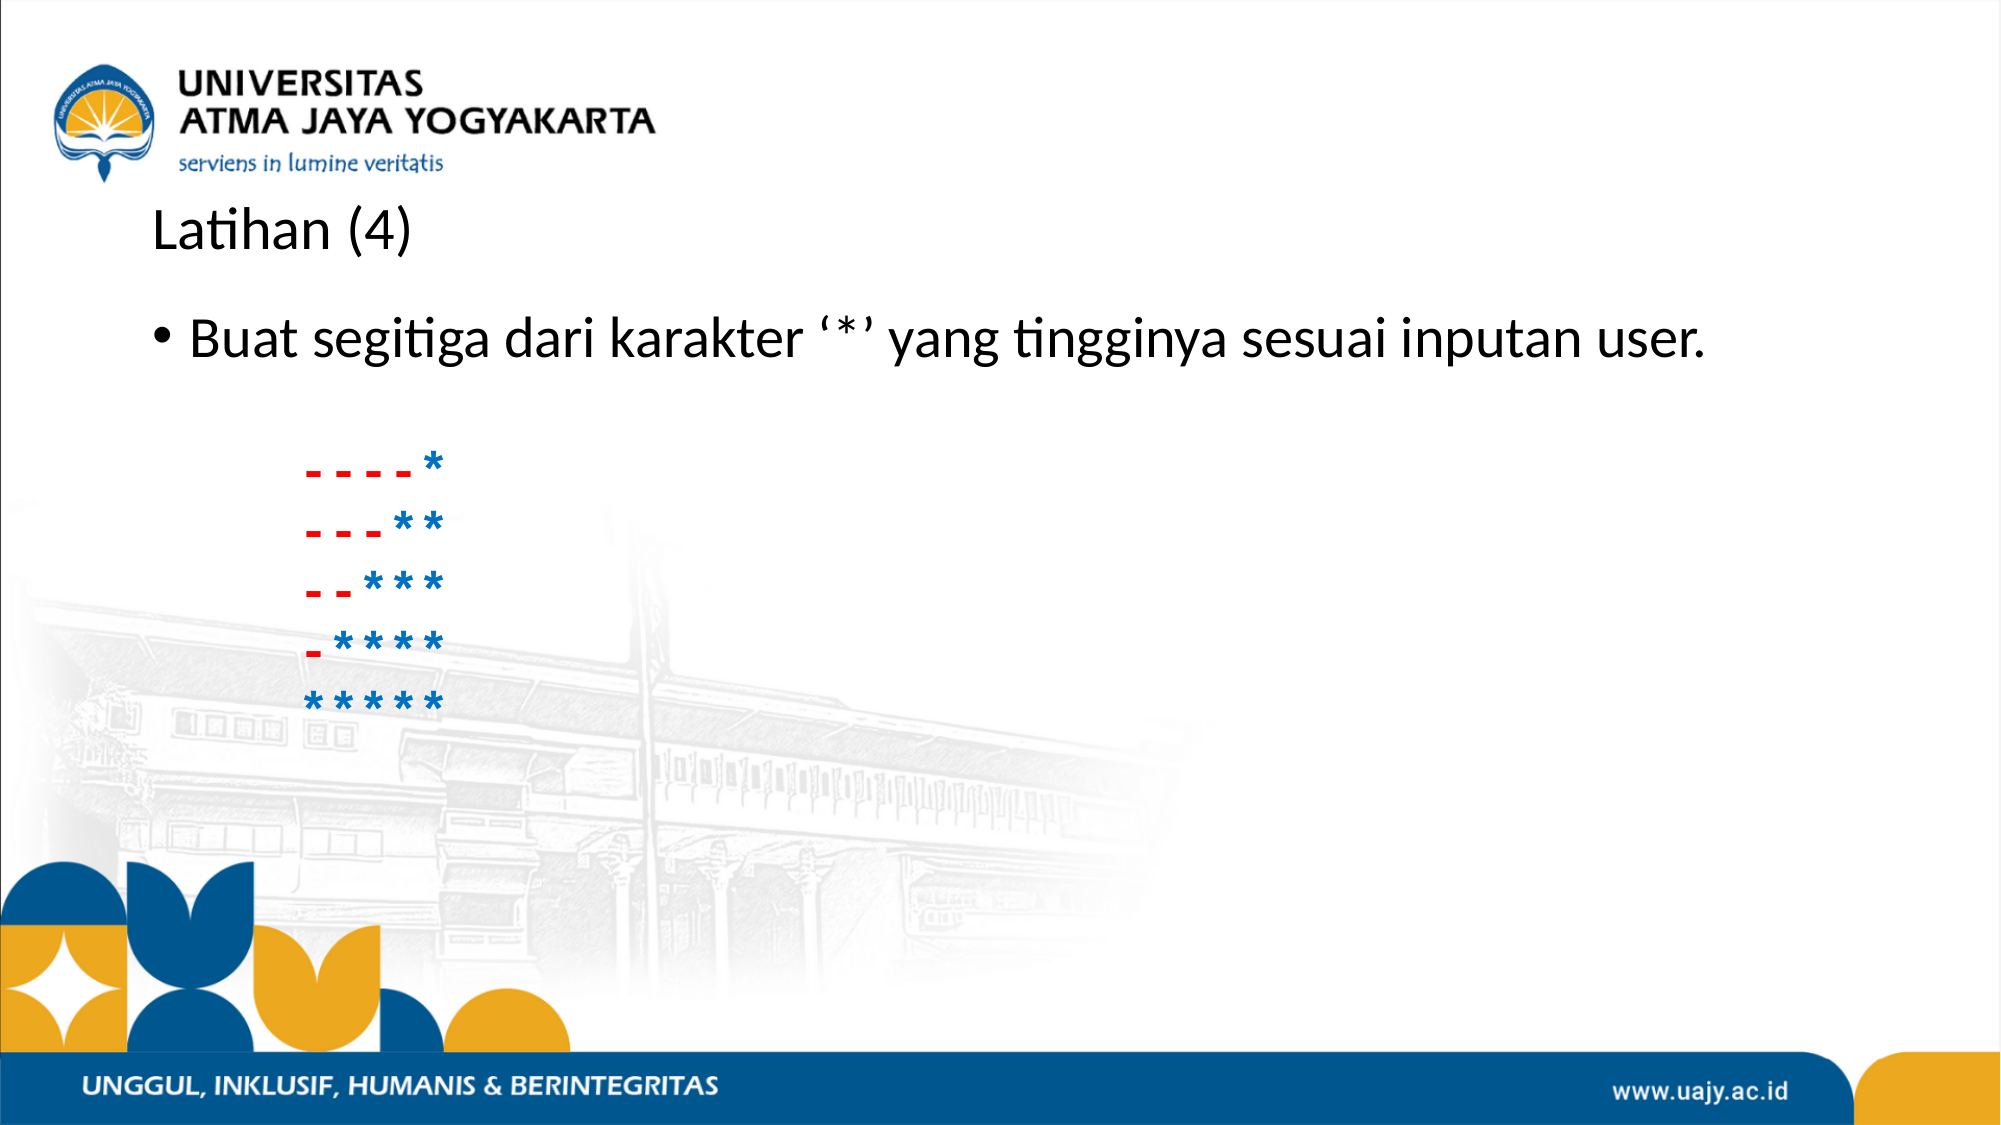

# Latihan (4)
Buat segitiga dari karakter ‘*’ yang tingginya sesuai inputan user.

----*
---**
--***
-****
*****